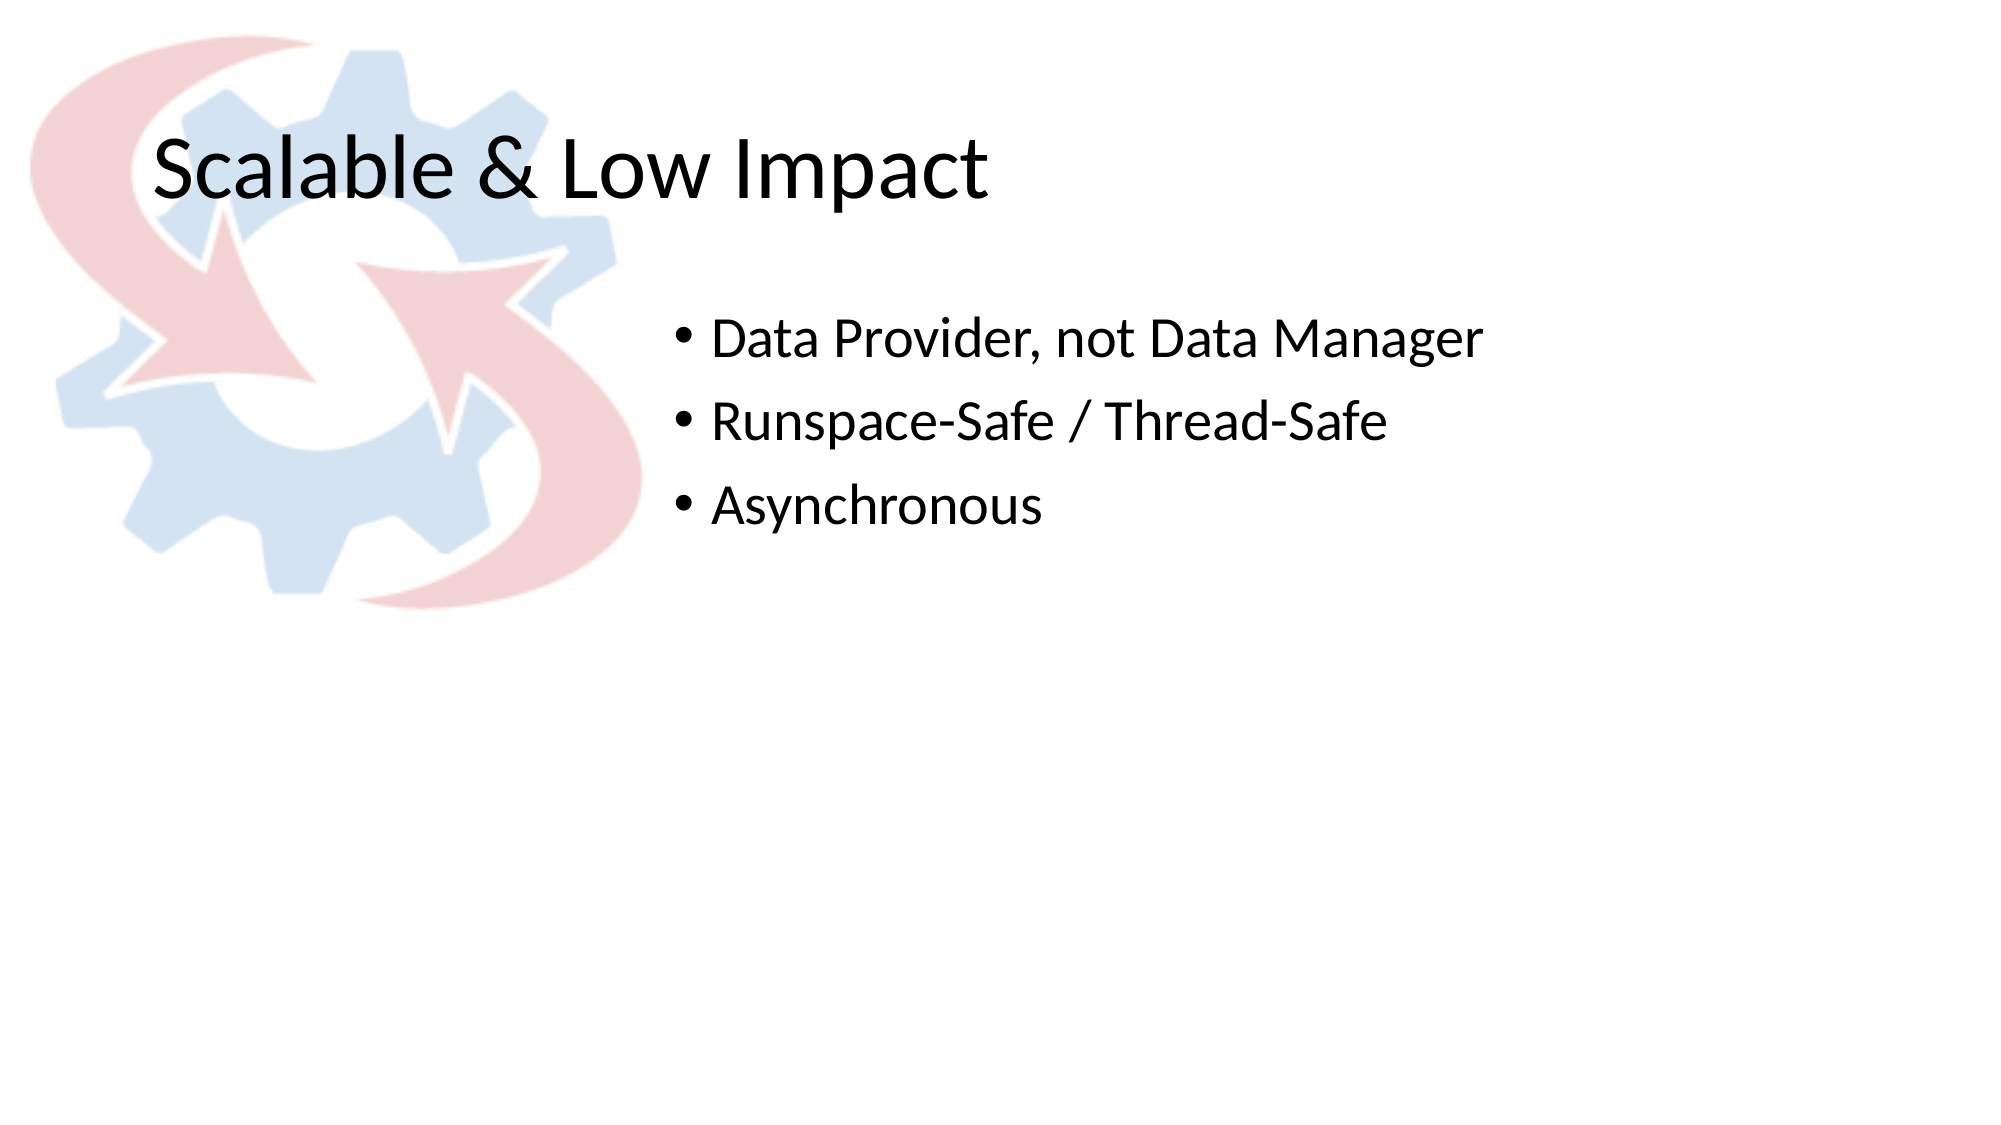

# Scalable & Low Impact
Data Provider, not Data Manager
Runspace-Safe / Thread-Safe
Asynchronous